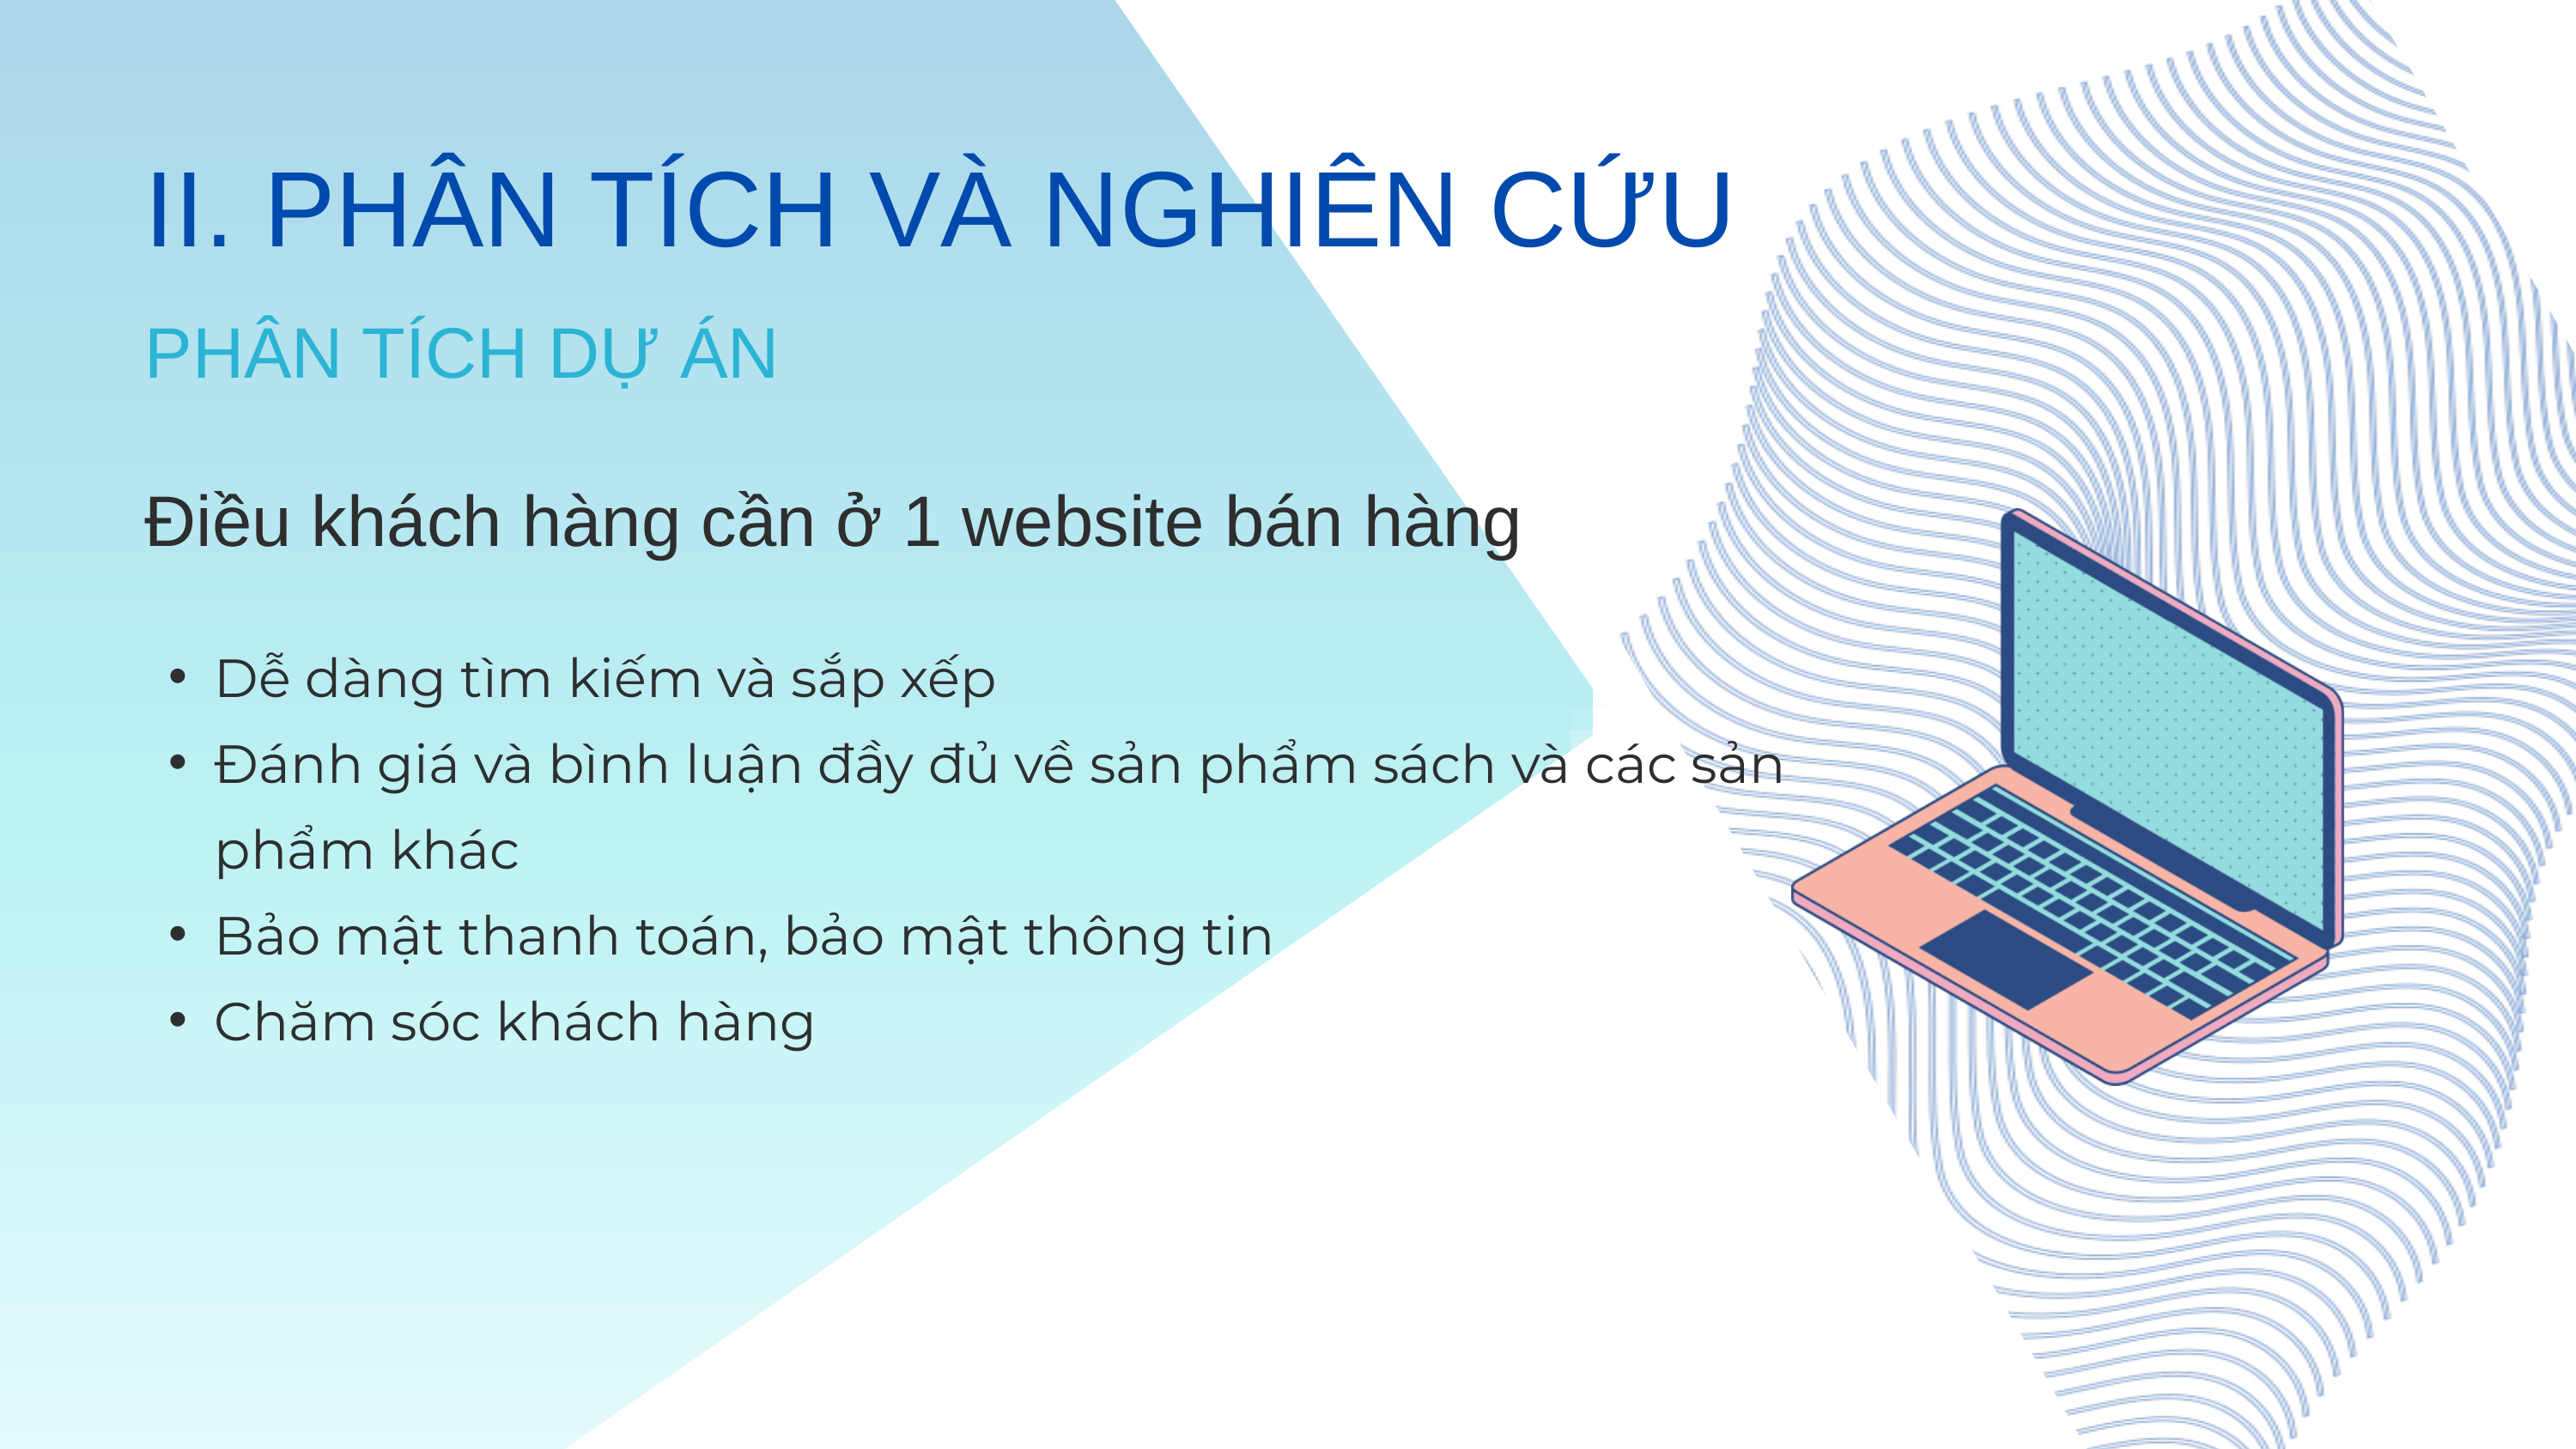

II. PHÂN TÍCH VÀ NGHIÊN CỨU
PHÂN TÍCH DỰ ÁN
Điều khách hàng cần ở 1 website bán hàng

Dễ dàng tìm kiếm và sắp xếp
Đánh giá và bình luận đầy đủ về sản phẩm sách và các sản phẩm khác
Bảo mật thanh toán, bảo mật thông tin
Chăm sóc khách hàng